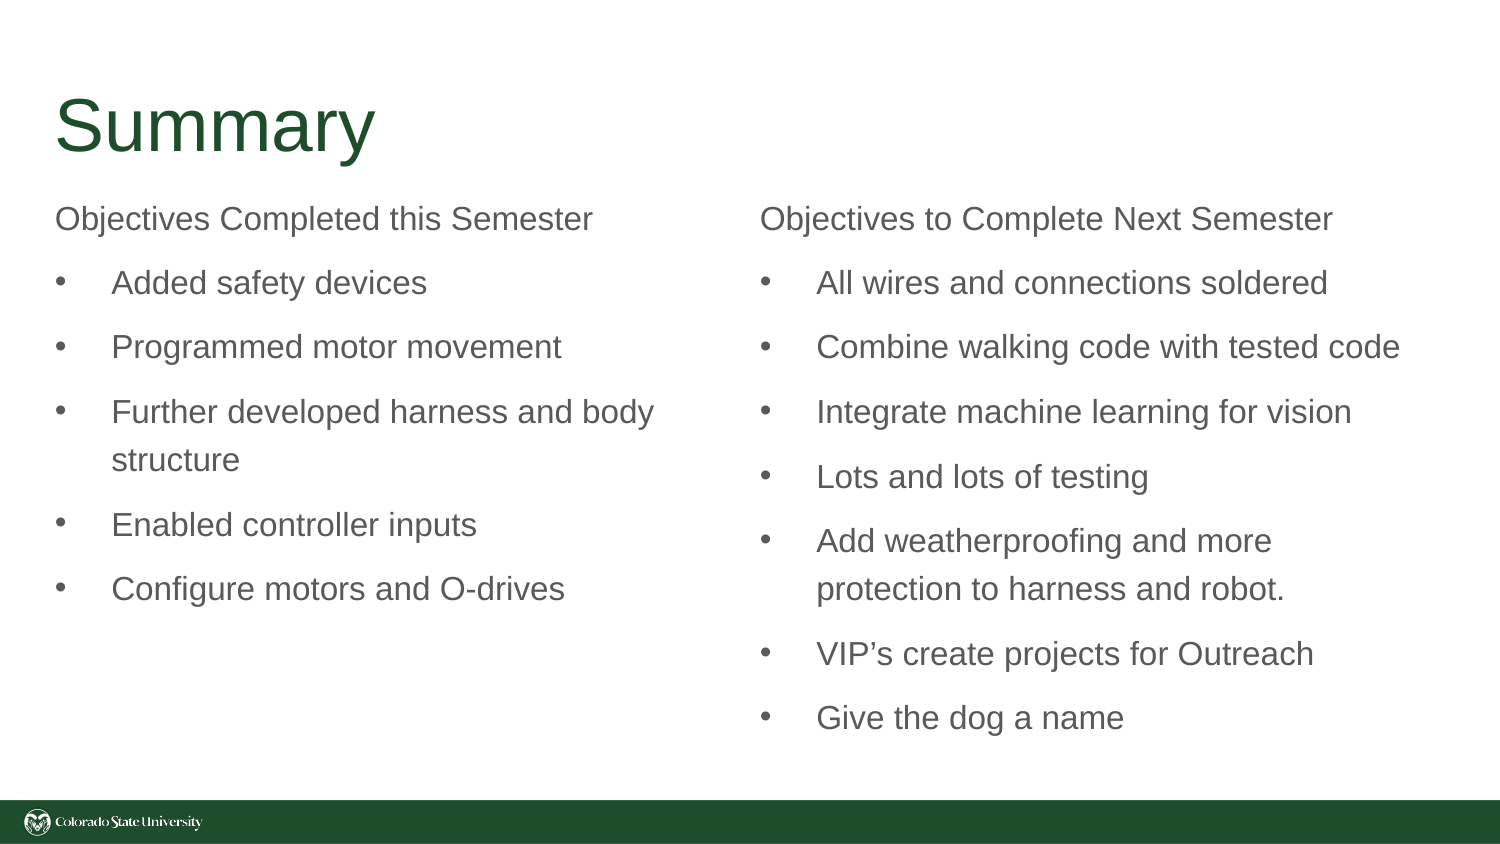

# Summary
Objectives Completed this Semester
Added safety devices
Programmed motor movement
Further developed harness and body structure
Enabled controller inputs
Configure motors and O-drives
Objectives to Complete Next Semester
All wires and connections soldered
Combine walking code with tested code
Integrate machine learning for vision
Lots and lots of testing
Add weatherproofing and more protection to harness and robot.
VIP’s create projects for Outreach
Give the dog a name